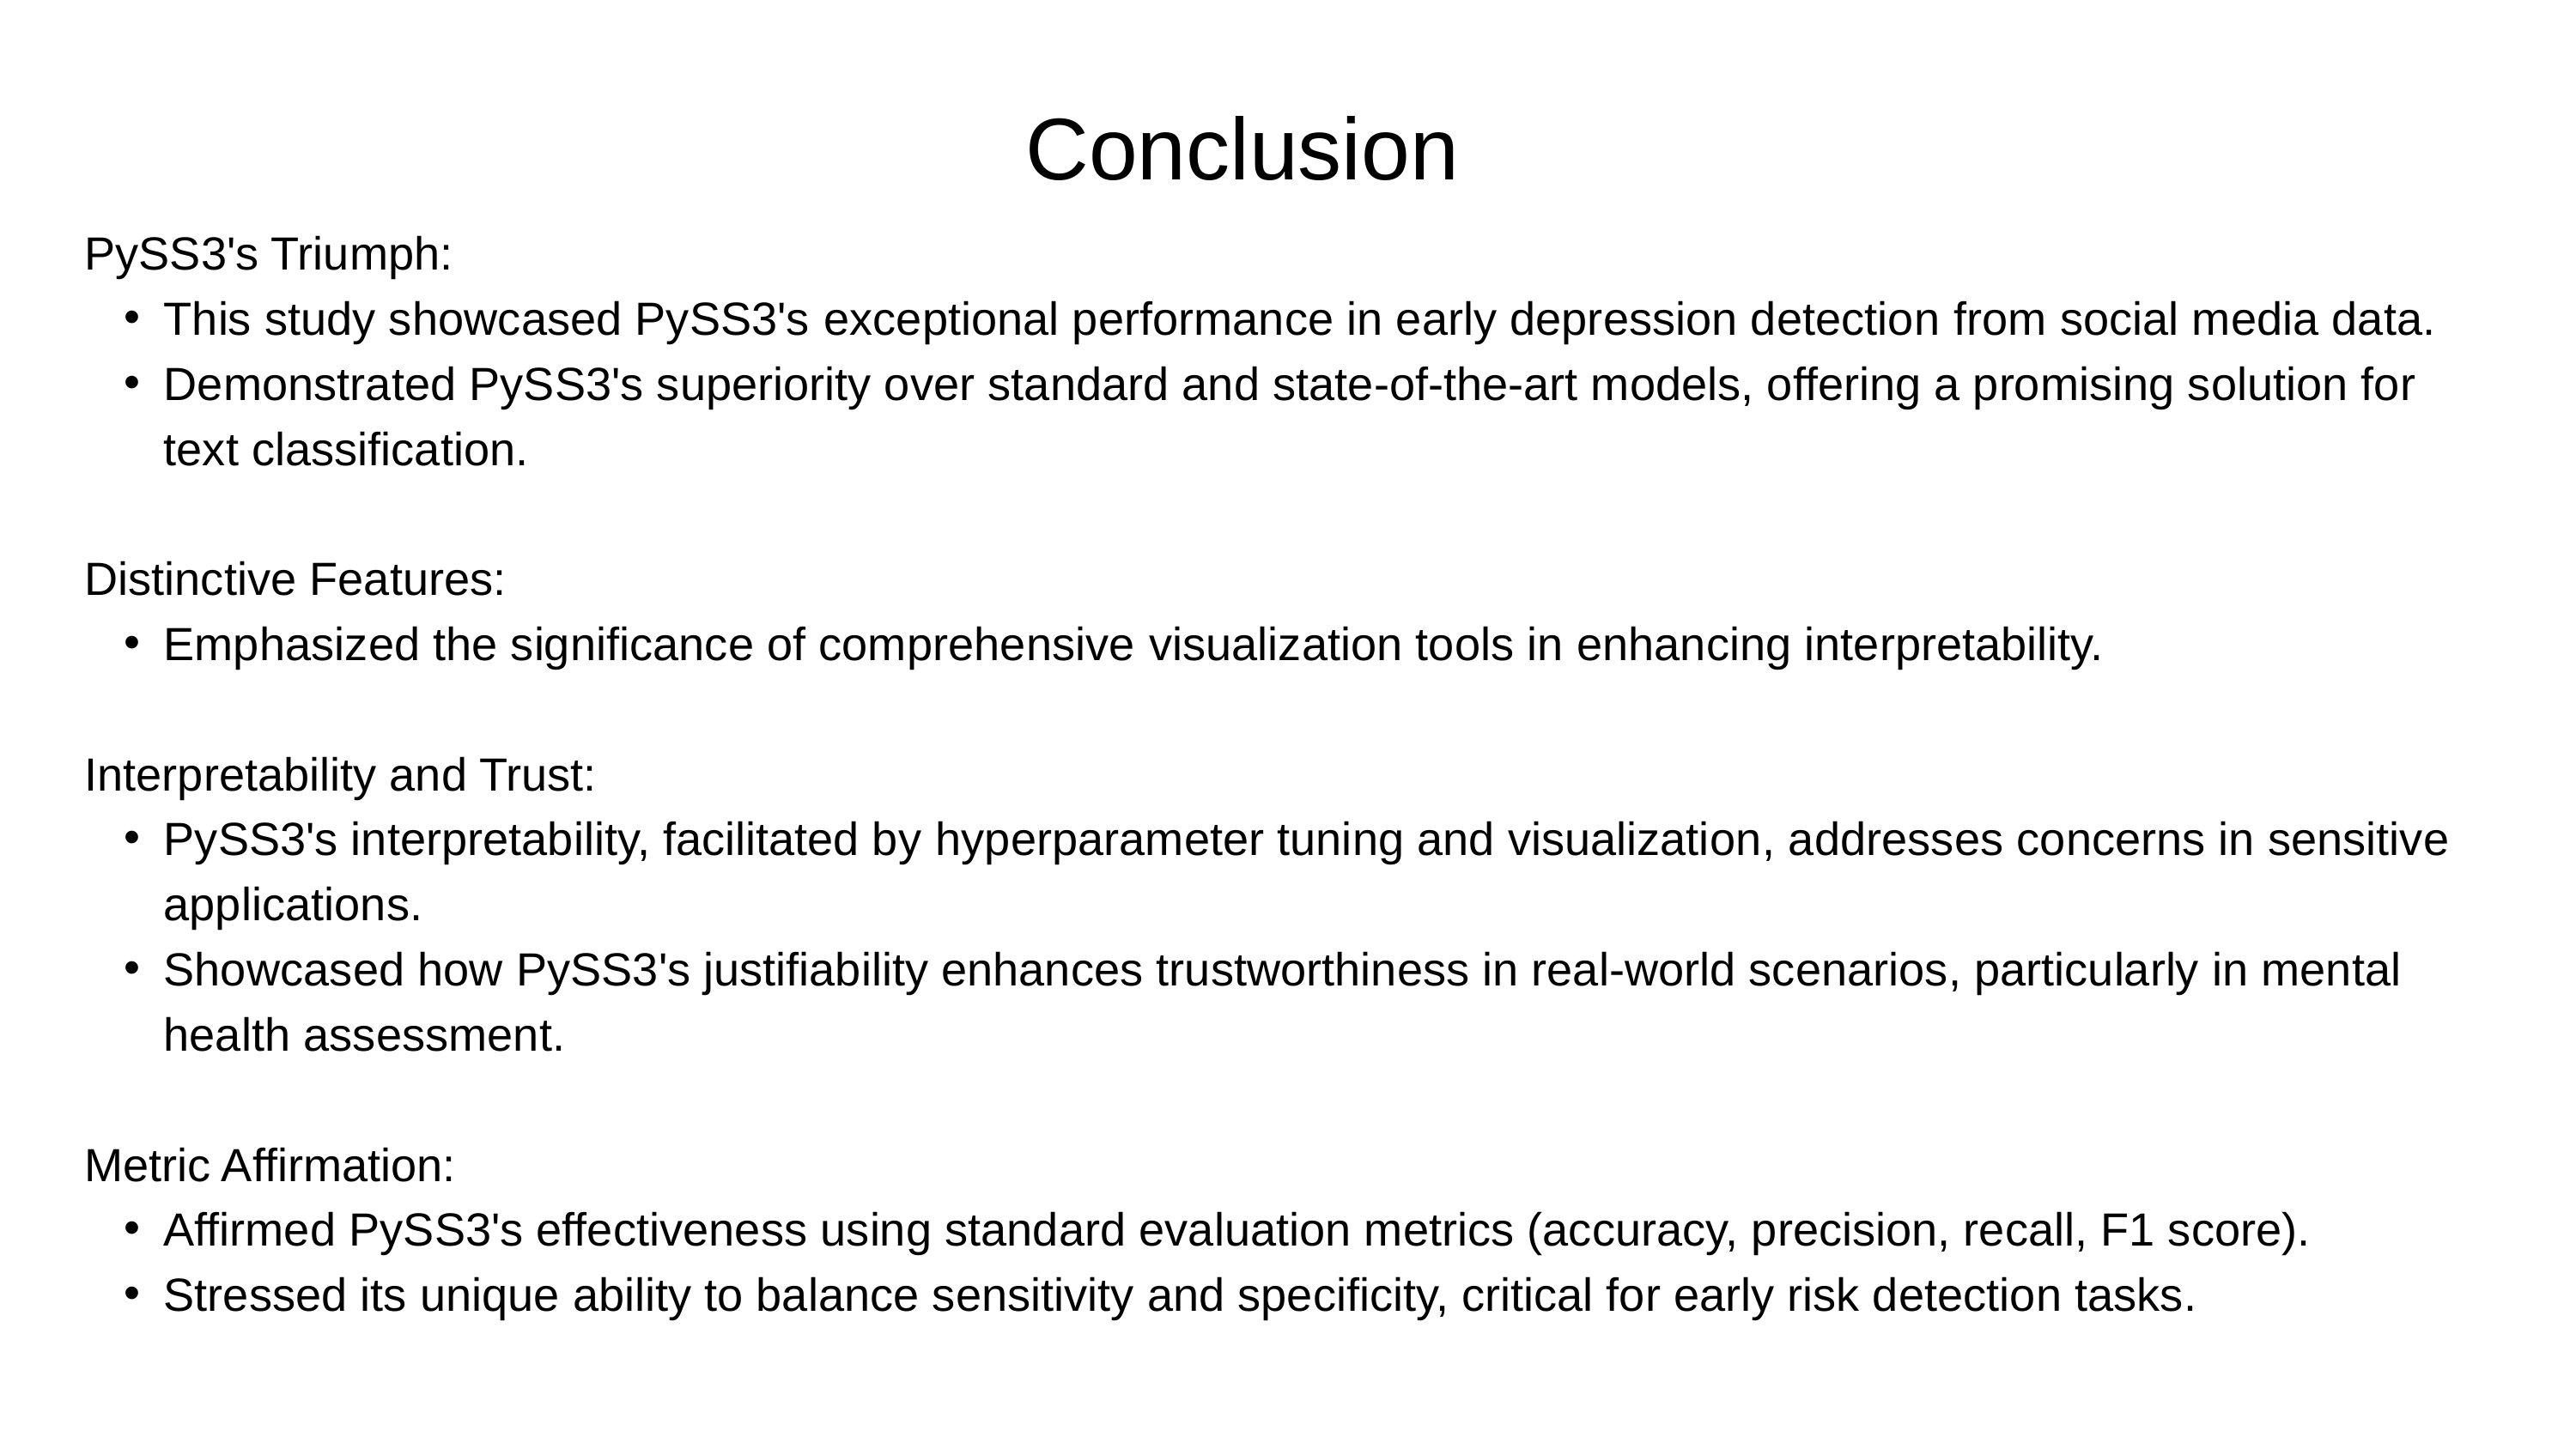

Conclusion
PySS3's Triumph:
This study showcased PySS3's exceptional performance in early depression detection from social media data.
Demonstrated PySS3's superiority over standard and state-of-the-art models, offering a promising solution for text classification.

Distinctive Features:
Emphasized the significance of comprehensive visualization tools in enhancing interpretability.

Interpretability and Trust:
PySS3's interpretability, facilitated by hyperparameter tuning and visualization, addresses concerns in sensitive applications.
Showcased how PySS3's justifiability enhances trustworthiness in real-world scenarios, particularly in mental health assessment.

Metric Affirmation:
Affirmed PySS3's effectiveness using standard evaluation metrics (accuracy, precision, recall, F1 score).
Stressed its unique ability to balance sensitivity and specificity, critical for early risk detection tasks.